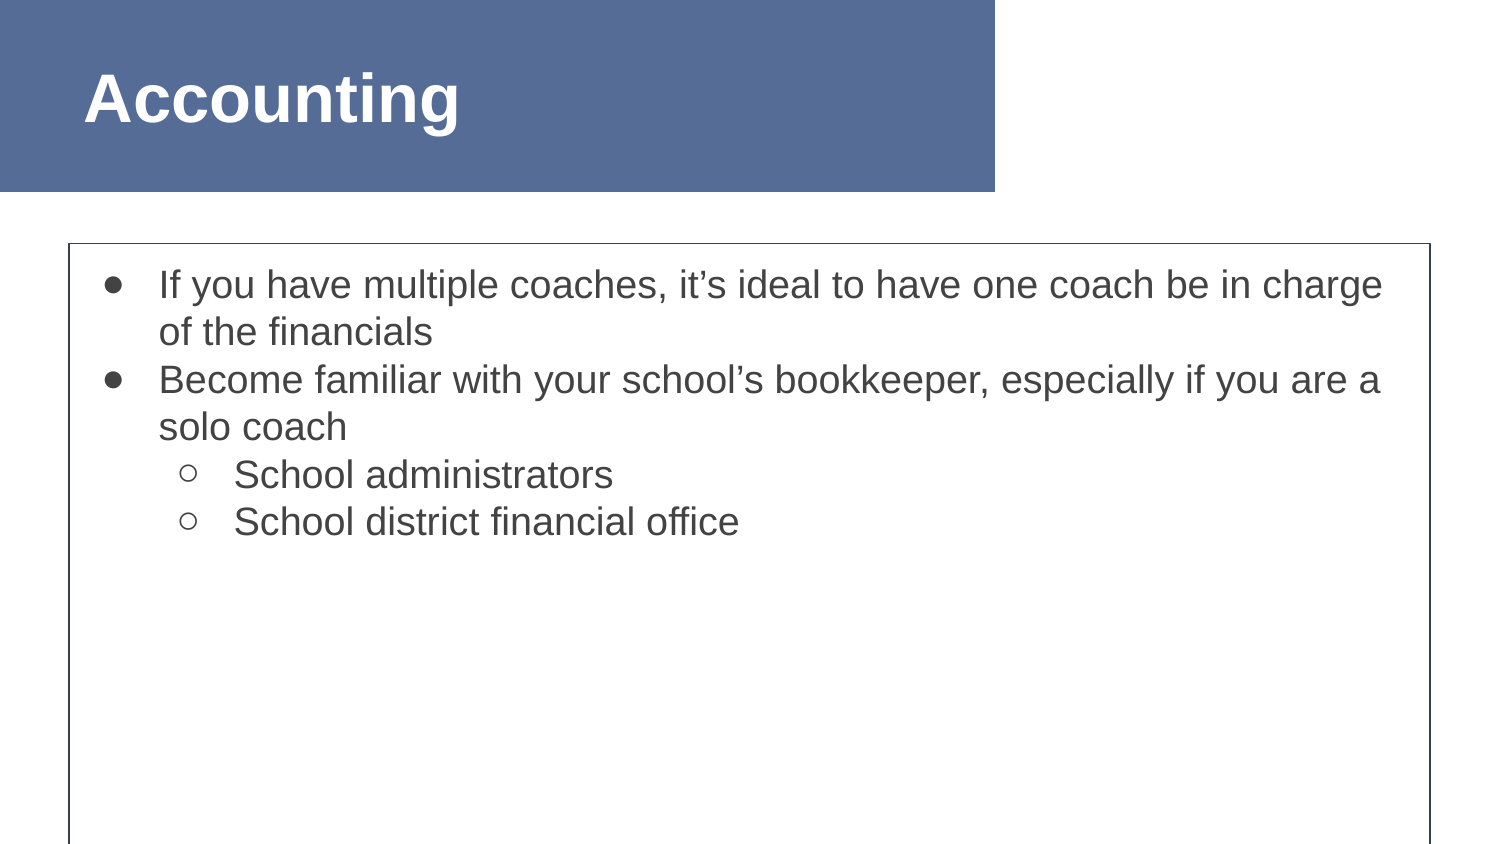

Accounting
If you have multiple coaches, it’s ideal to have one coach be in charge of the financials
Become familiar with your school’s bookkeeper, especially if you are a solo coach
School administrators
School district financial office